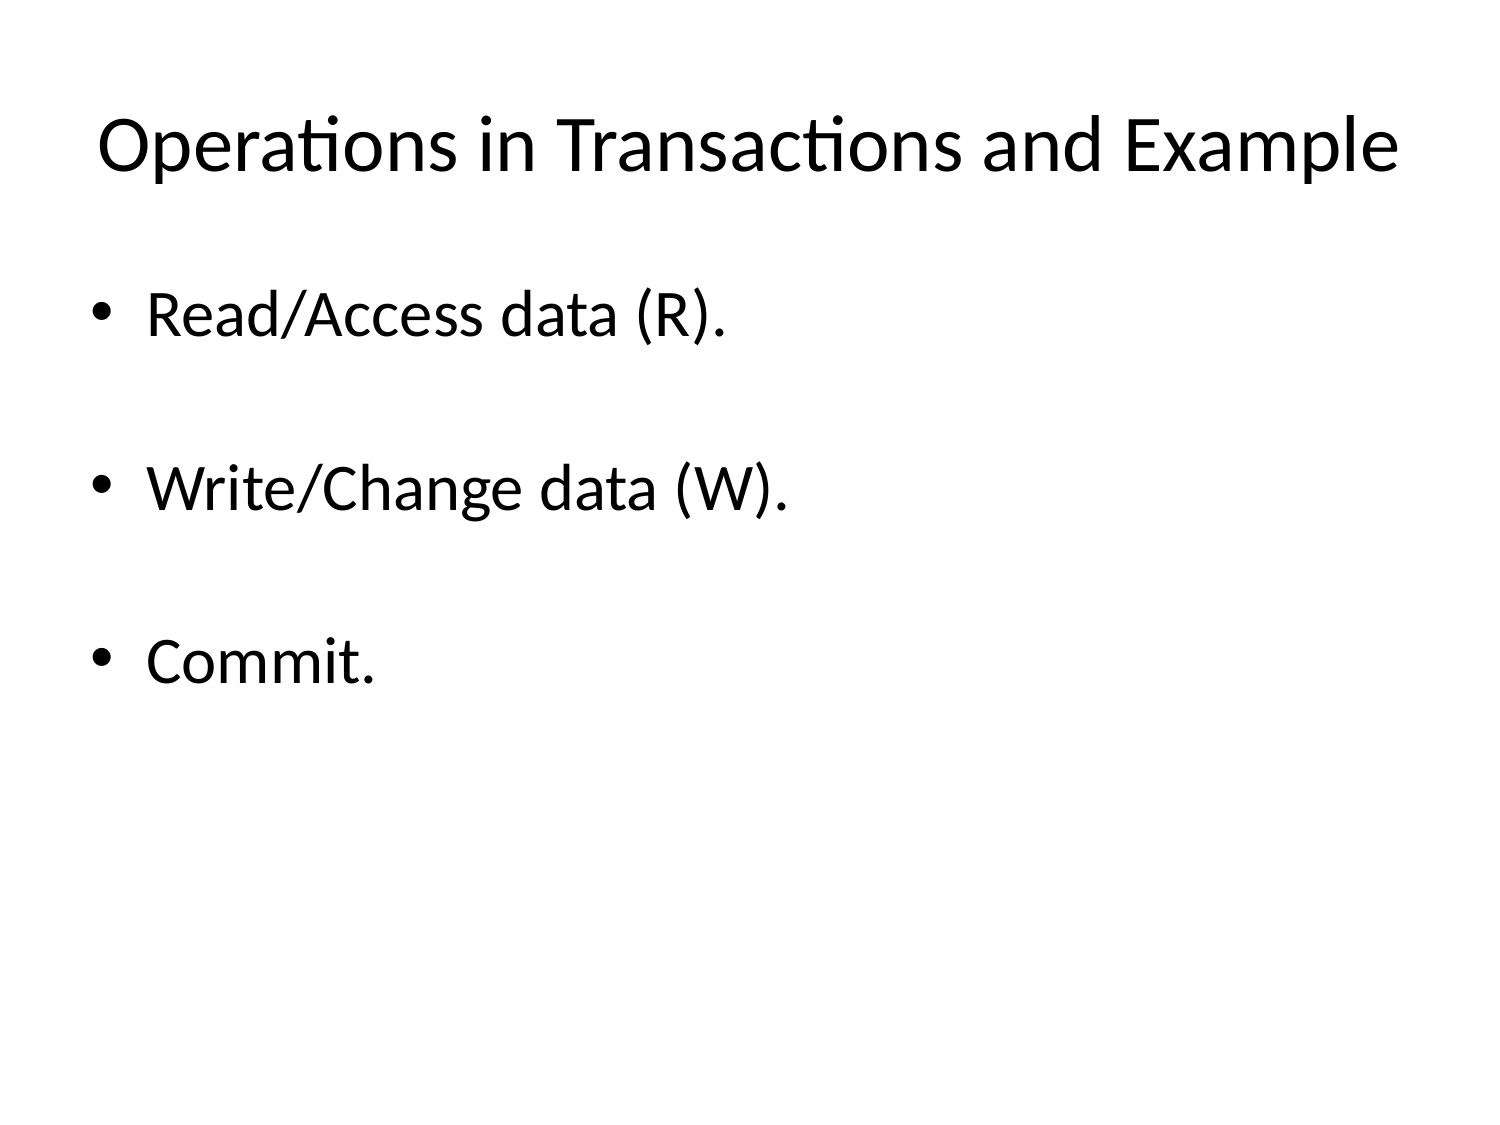

# Operations in Transactions and Example
Read/Access data (R).
Write/Change data (W).
Commit.